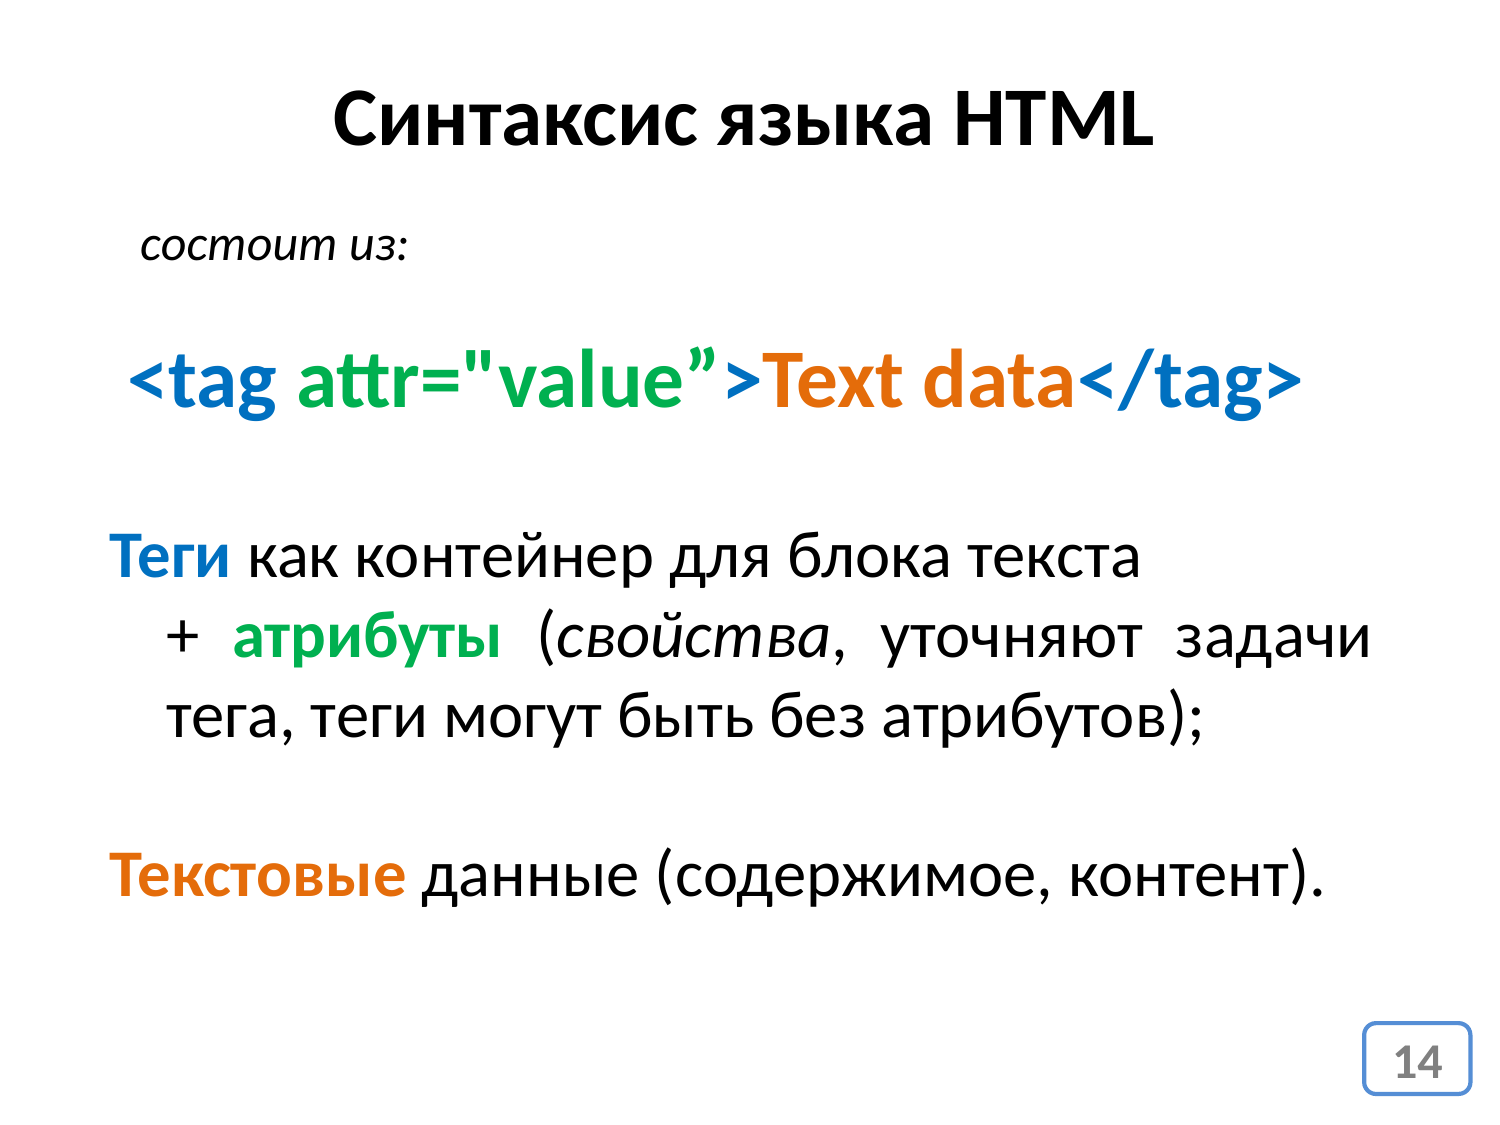

Синтаксис языка HTML
состоит из:
<tag attr="value”>Text data</tag>
Теги как контейнер для блока текста
	+ атрибуты (свойства, уточняют задачи тега, теги могут быть без атрибутов);

Текстовые данные (содержимое, контент).
14